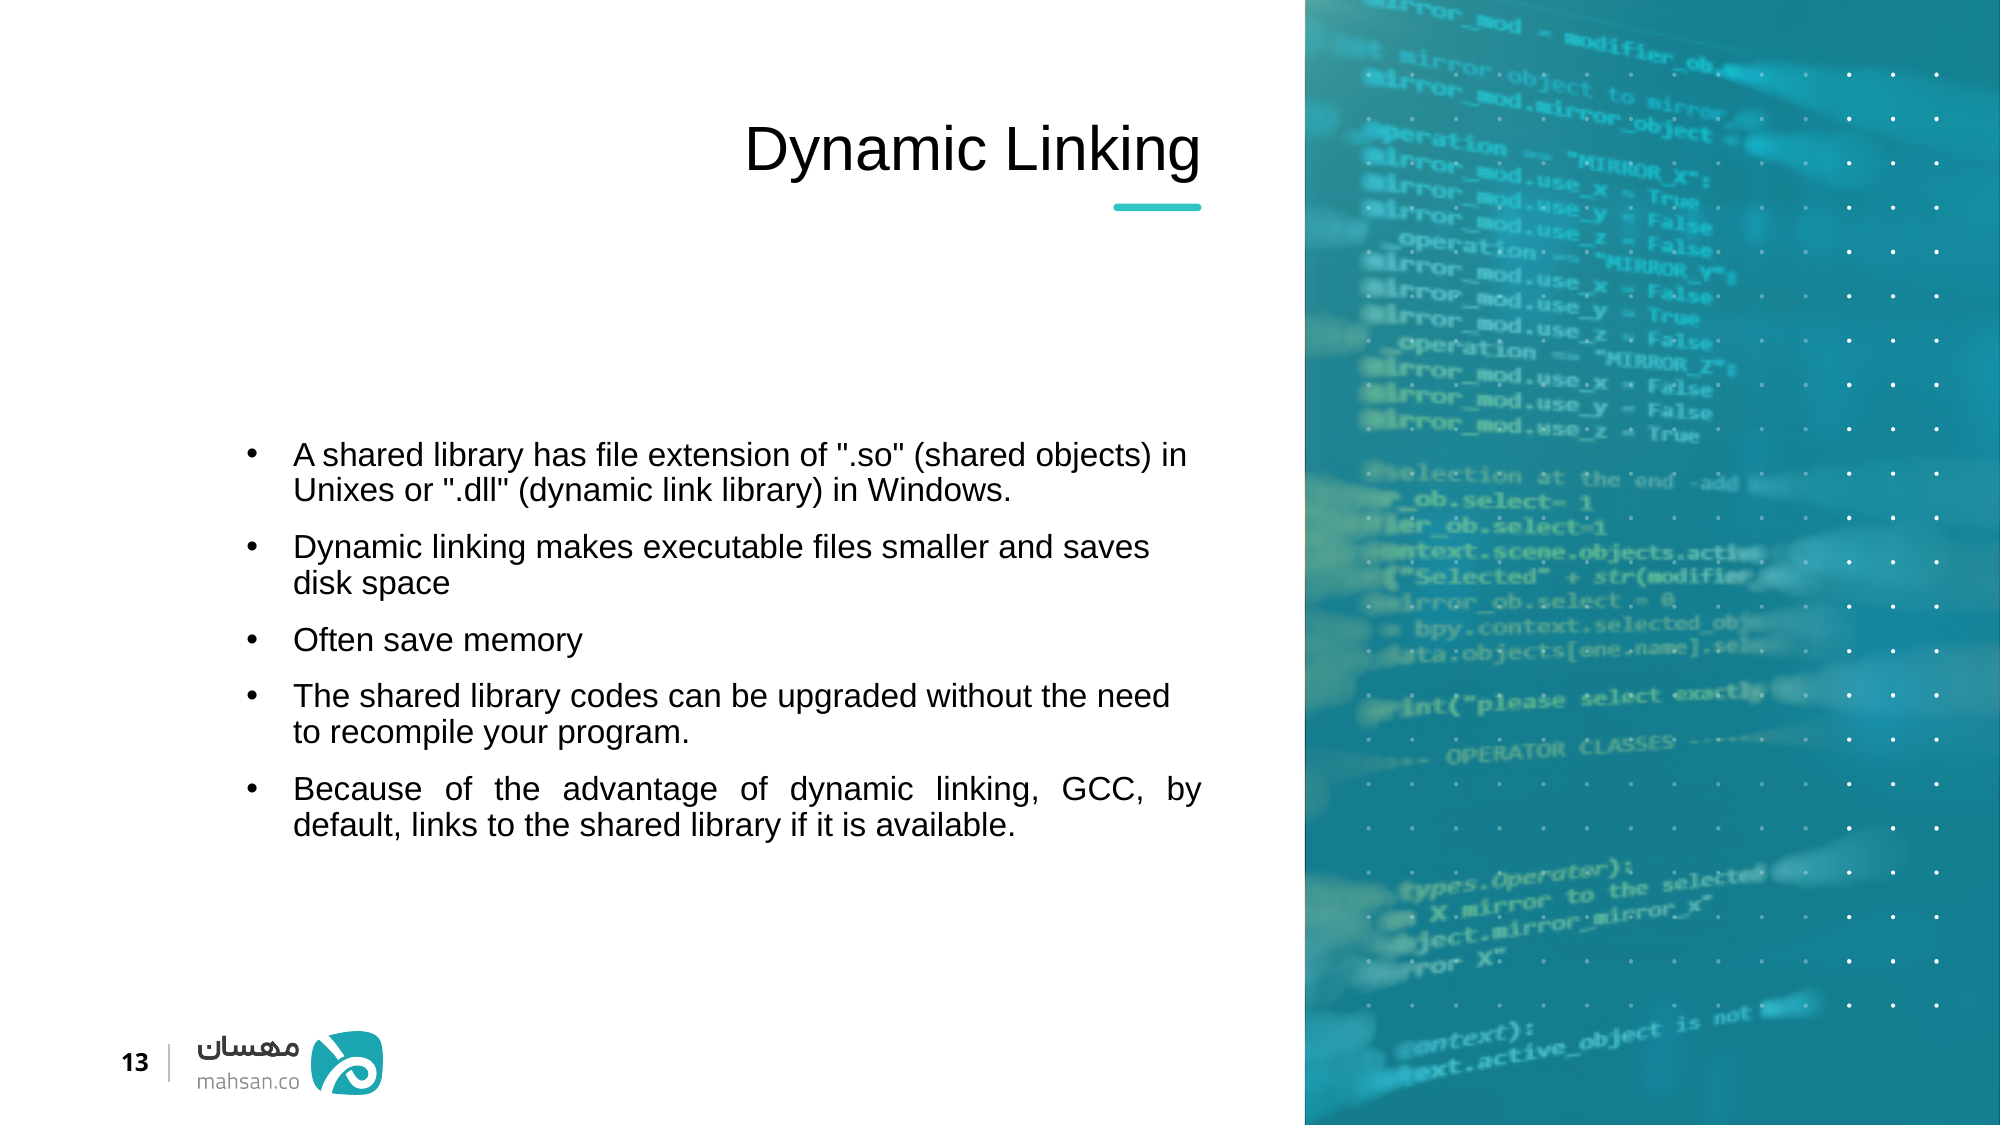

Dynamic Linking
A shared library has file extension of ".so" (shared objects) in Unixes or ".dll" (dynamic link library) in Windows.
Dynamic linking makes executable files smaller and saves disk space
Often save memory
The shared library codes can be upgraded without the need to recompile your program.
Because of the advantage of dynamic linking, GCC, by default, links to the shared library if it is available.

13